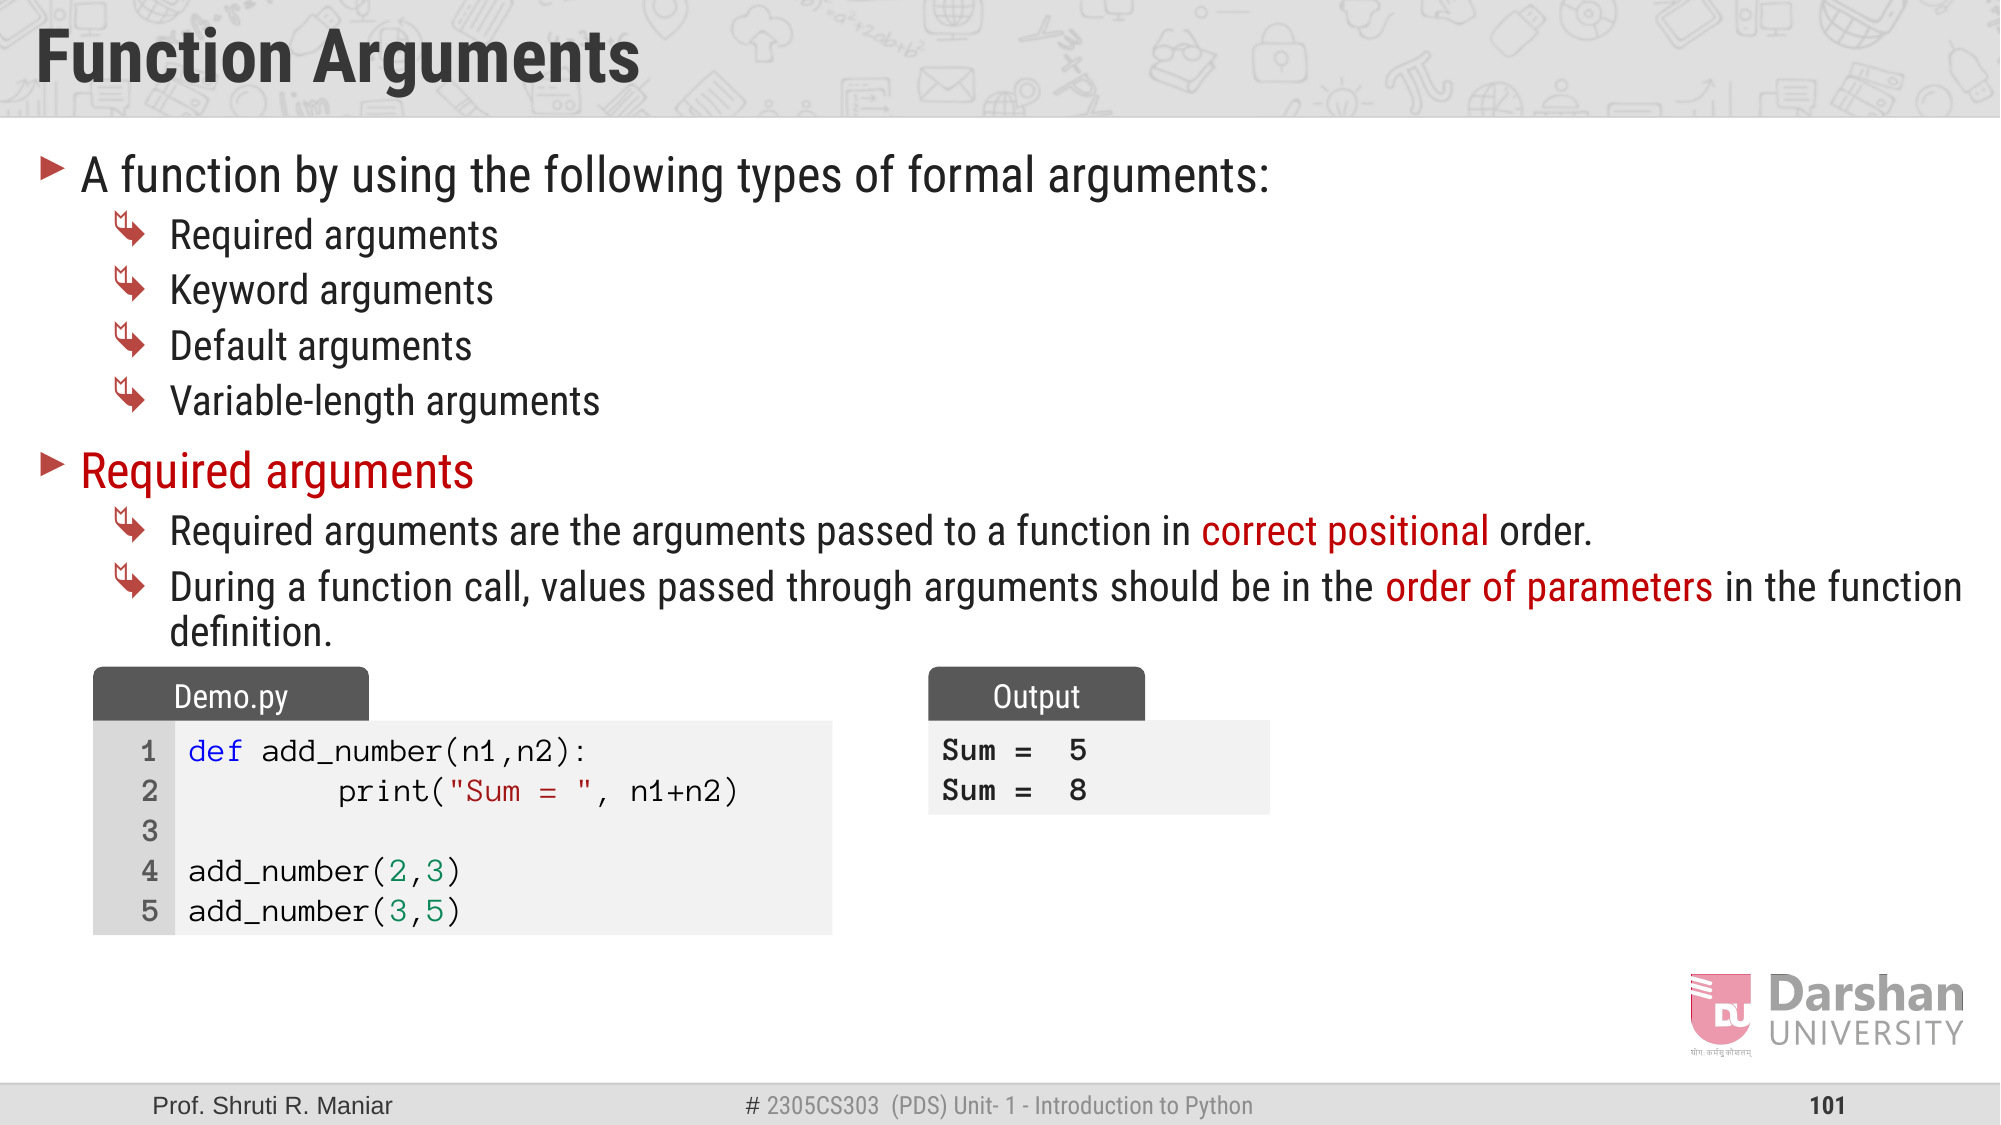

# Function Arguments
A function by using the following types of formal arguments:
Required arguments
Keyword arguments
Default arguments
Variable-length arguments
Required arguments
Required arguments are the arguments passed to a function in correct positional order.
During a function call, values passed through arguments should be in the order of parameters in the function definition.

Demo.py
Output
Sum =  5
Sum =  8
1
2
3
4
5
def add_number(n1,n2):
	print("Sum = ", n1+n2)

add_number(2,3)
add_number(3,5)